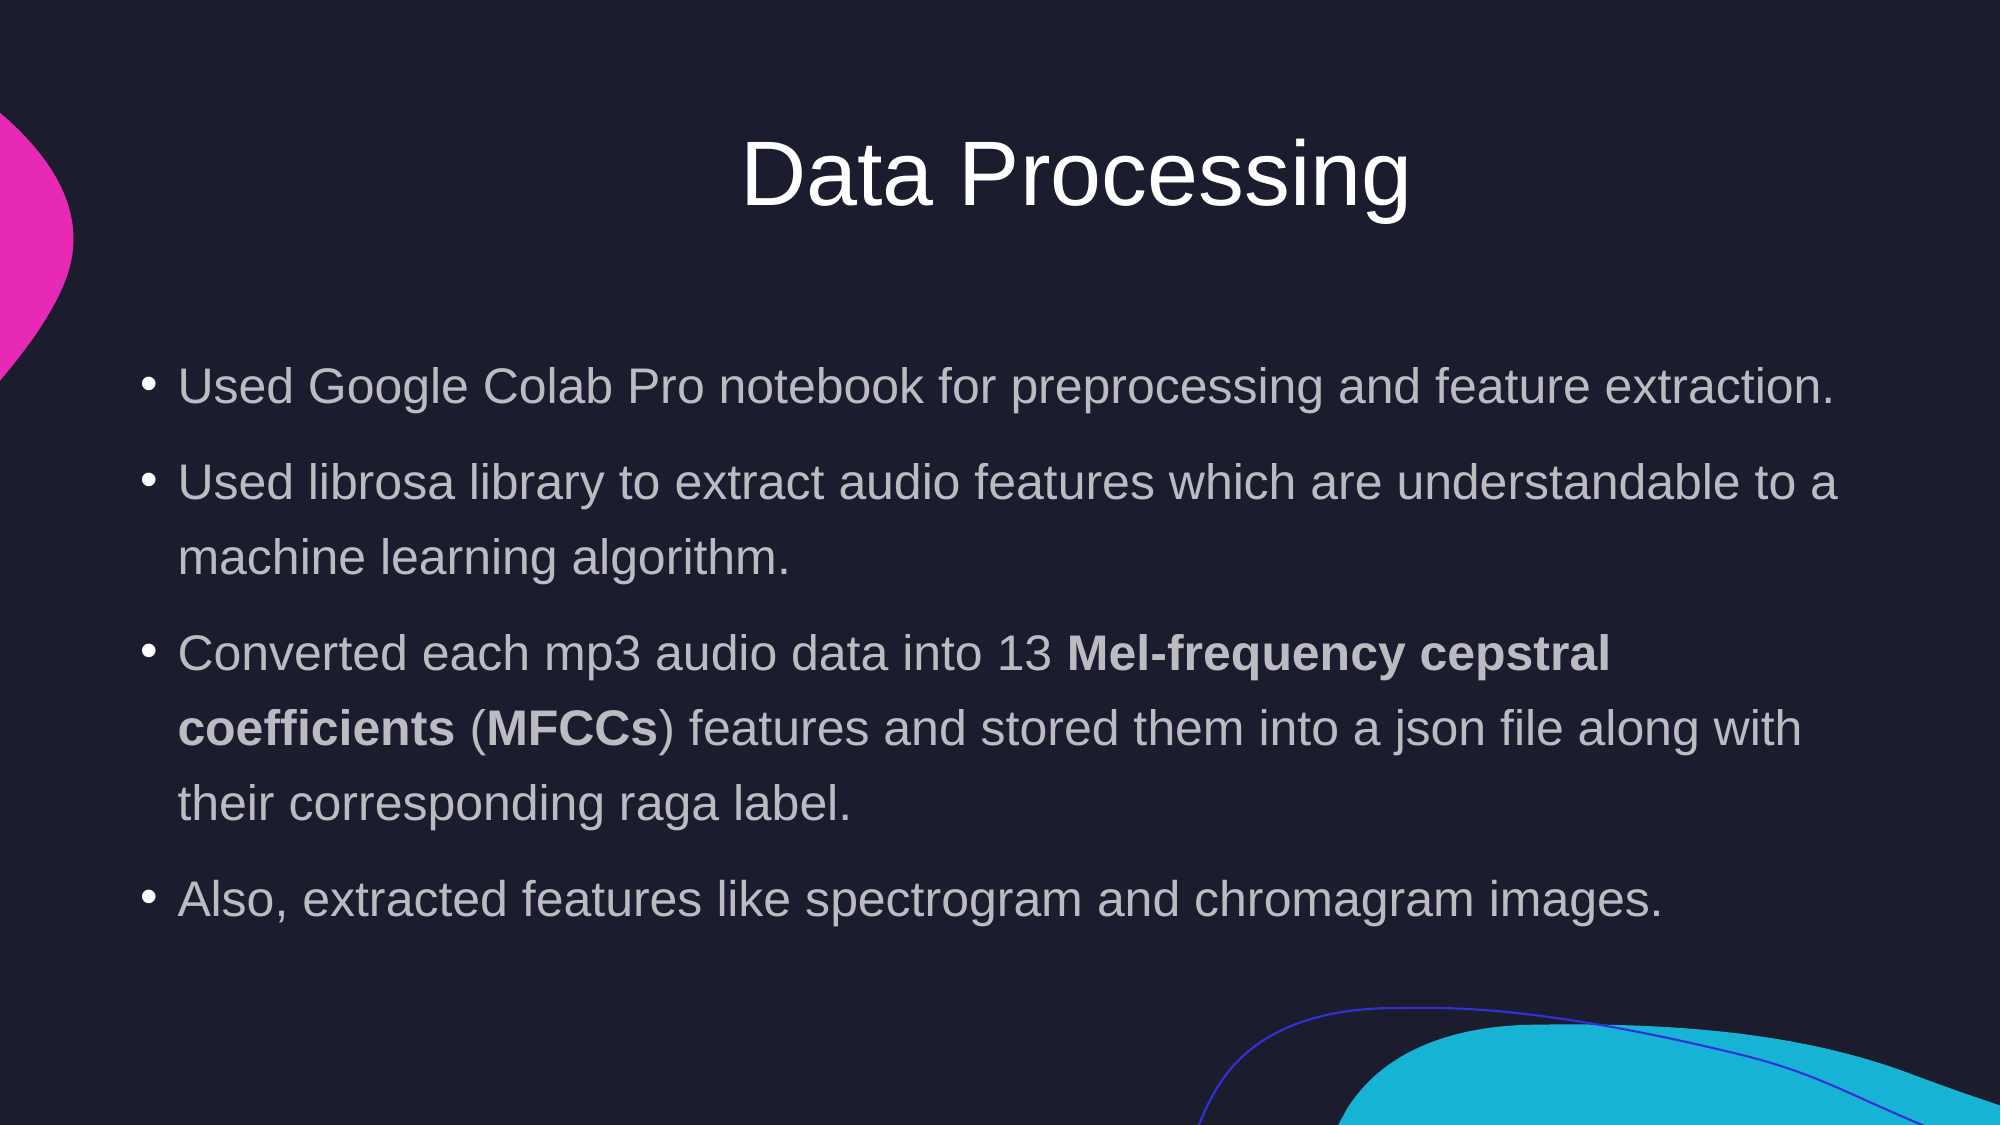

# Data Processing
Used Google Colab Pro notebook for preprocessing and feature extraction.
Used librosa library to extract audio features which are understandable to a machine learning algorithm.
Converted each mp3 audio data into 13 Mel-frequency cepstral coefficients (MFCCs) features and stored them into a json file along with their corresponding raga label.
Also, extracted features like spectrogram and chromagram images.